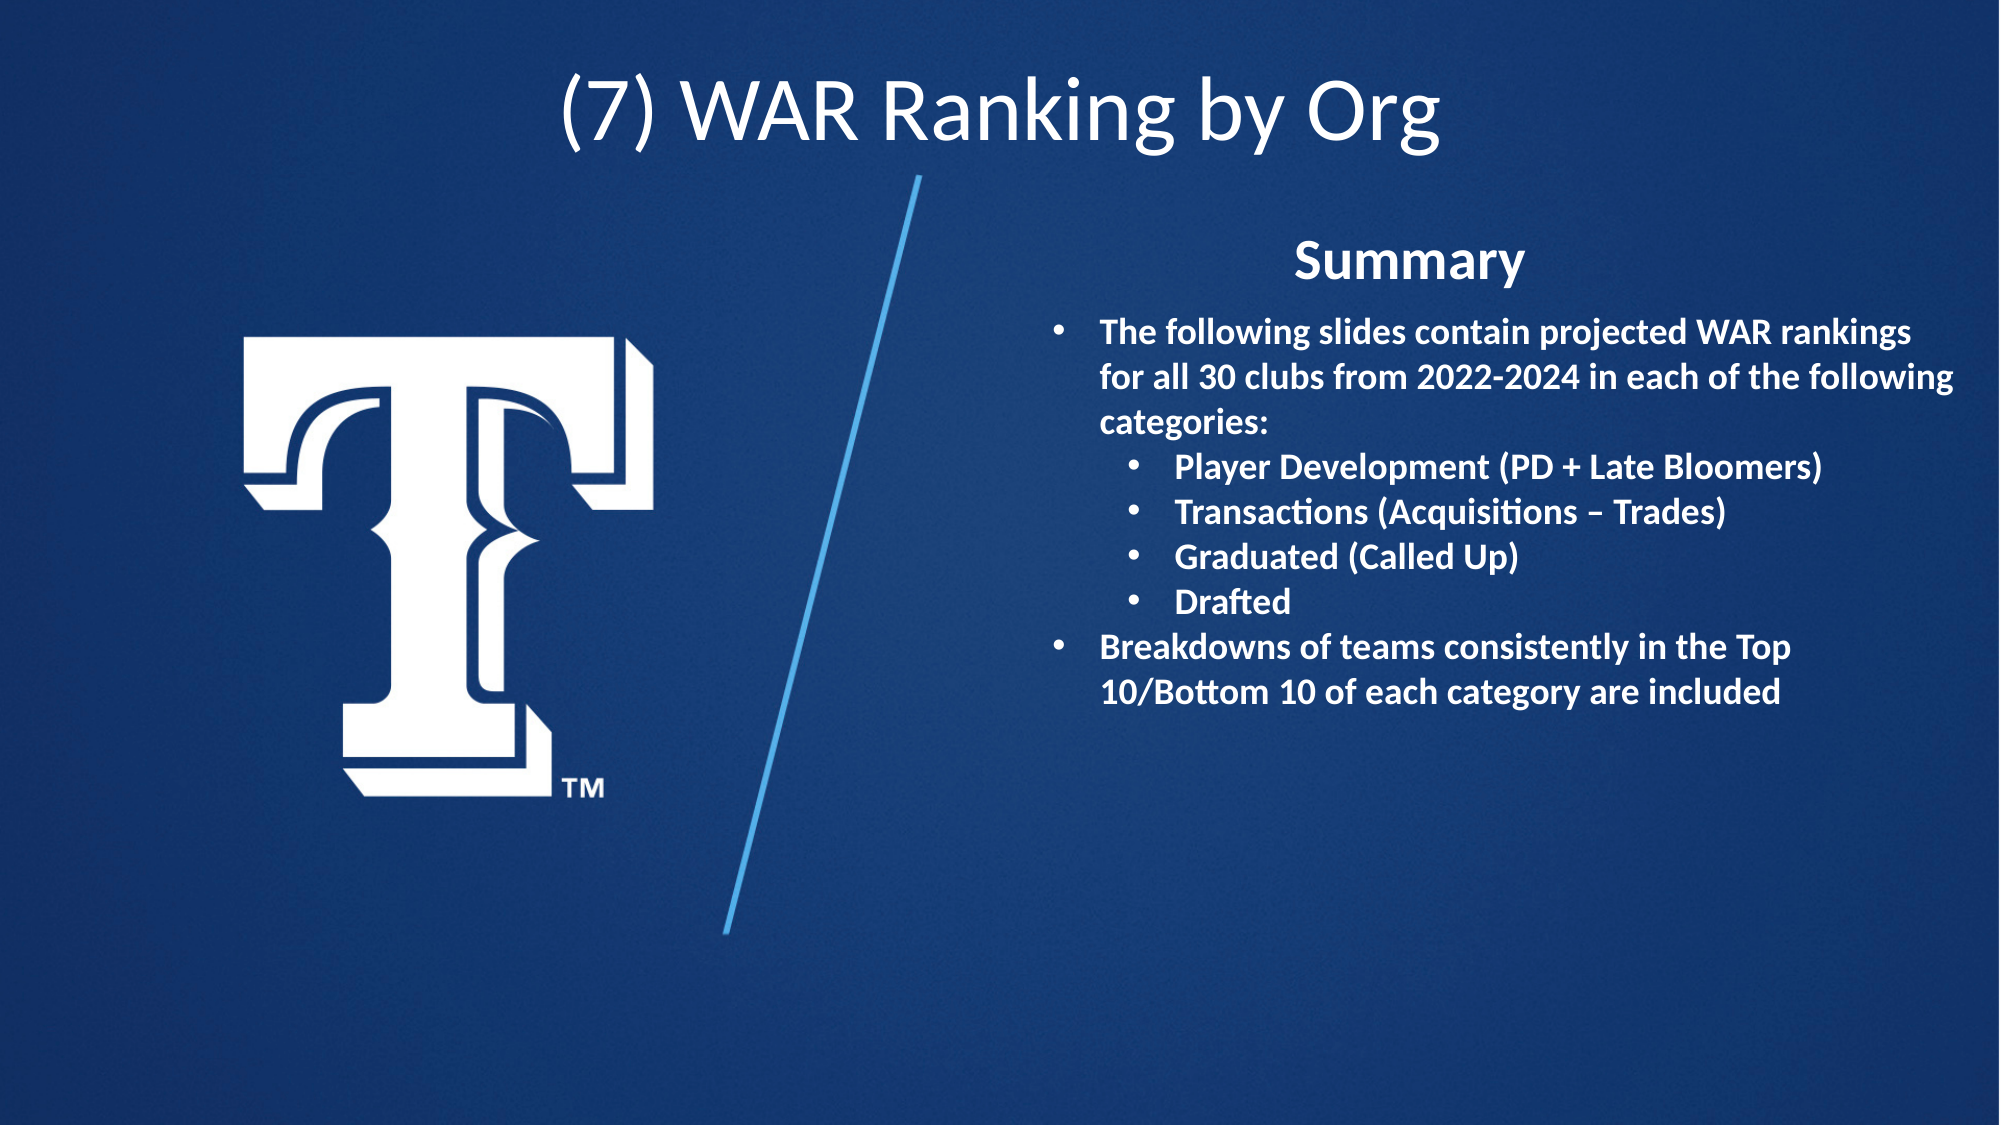

(7) WAR Ranking by Org
Summary
The following slides contain projected WAR rankings for all 30 clubs from 2022-2024 in each of the following categories:
Player Development (PD + Late Bloomers)
Transactions (Acquisitions – Trades)
Graduated (Called Up)
Drafted
Breakdowns of teams consistently in the Top 10/Bottom 10 of each category are included